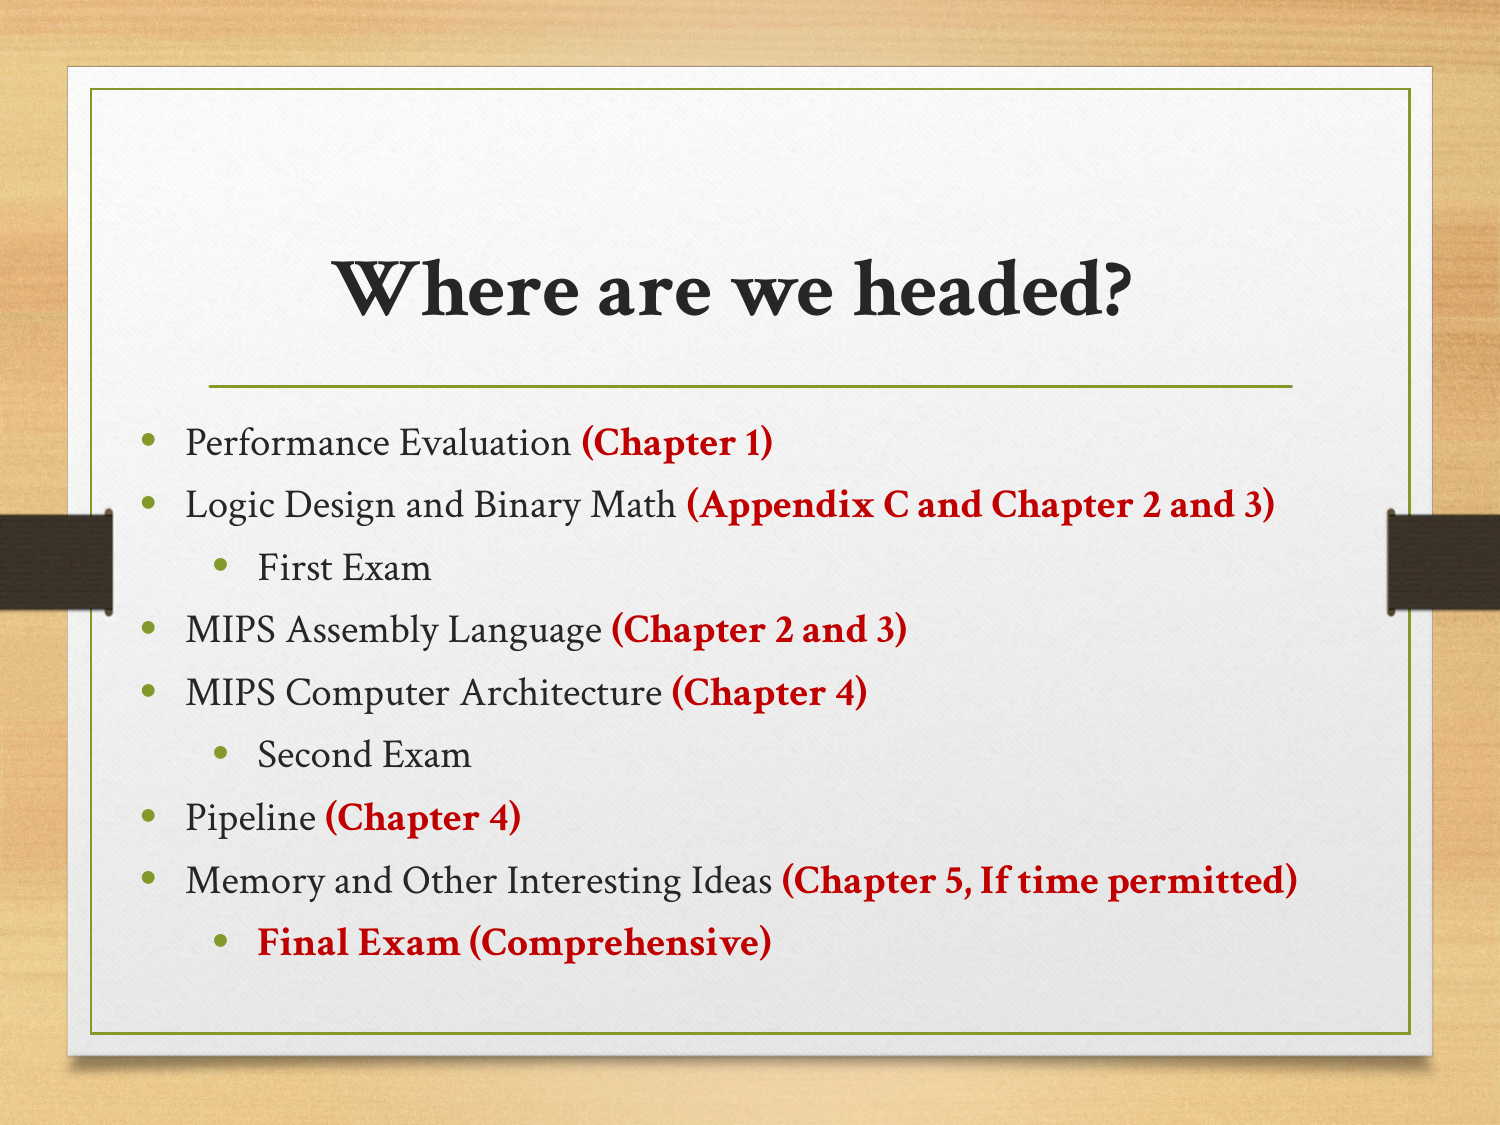

# Where are we headed?
Performance Evaluation (Chapter 1)
Logic Design and Binary Math (Appendix C and Chapter 2 and 3)
First Exam
MIPS Assembly Language (Chapter 2 and 3)
MIPS Computer Architecture (Chapter 4)
Second Exam
Pipeline (Chapter 4)
Memory and Other Interesting Ideas (Chapter 5, If time permitted)
Final Exam (Comprehensive)